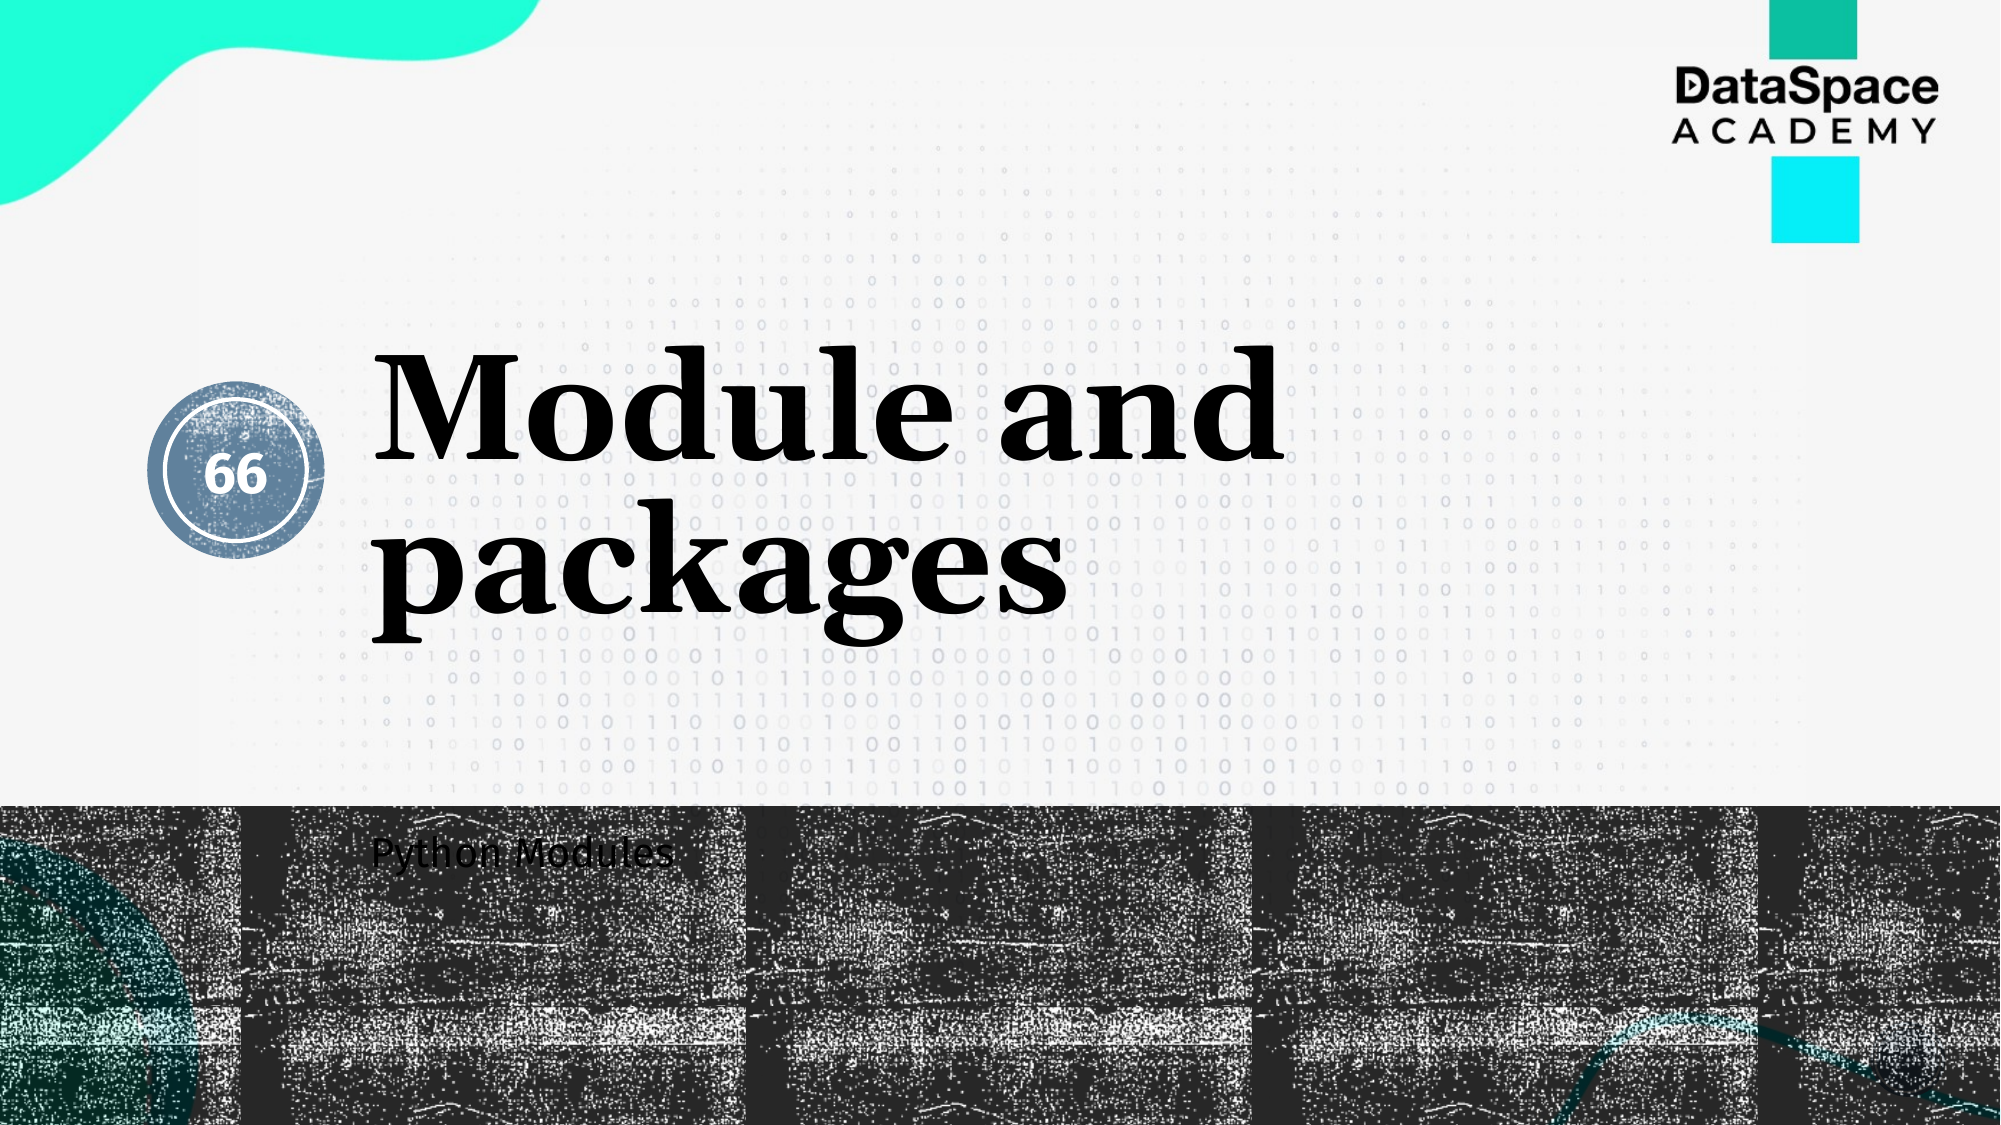

# Module and packages
66
Python Modules